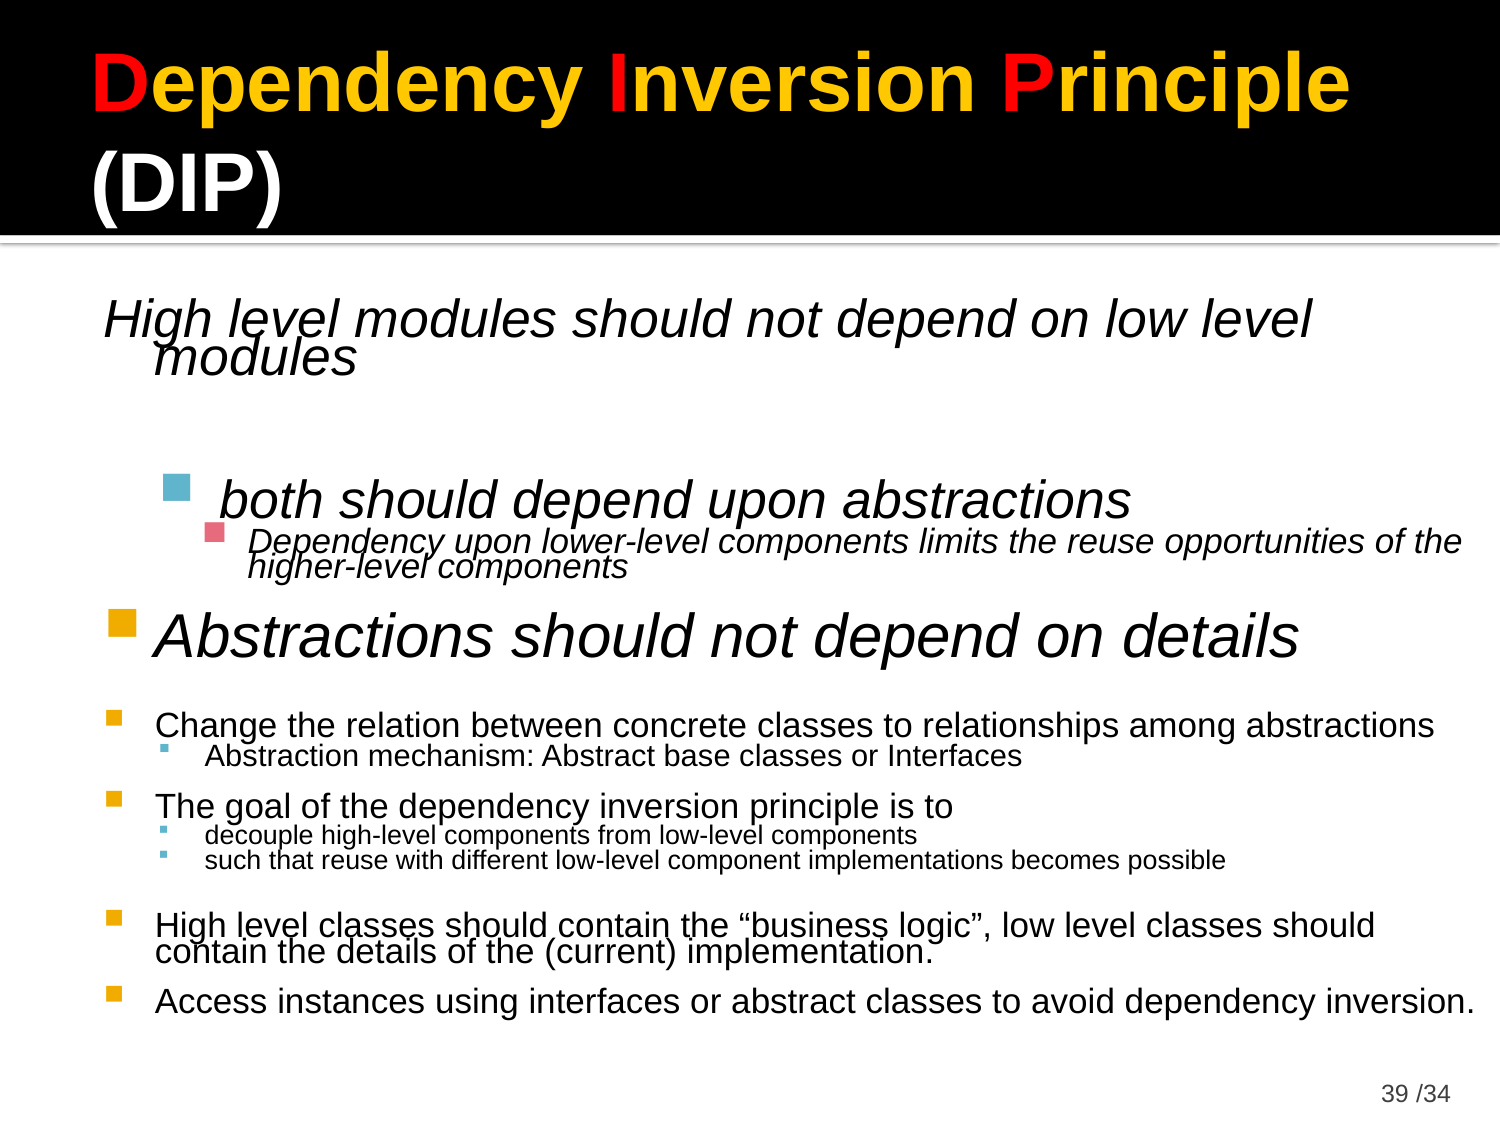

Dependency Inversion Principle (DIP)
High level modules should not depend on low level modules

 both should depend upon abstractions
Dependency upon lower-level components limits the reuse opportunities of the higher-level components

Abstractions should not depend on details

Change the relation between concrete classes to relationships among abstractions
Abstraction mechanism: Abstract base classes or Interfaces

The goal of the dependency inversion principle is to
decouple high-level components from low-level components
such that reuse with different low-level component implementations becomes possible

High level classes should contain the “business logic”, low level classes should contain the details of the (current) implementation.

Access instances using interfaces or abstract classes to avoid dependency inversion.

34/ 39